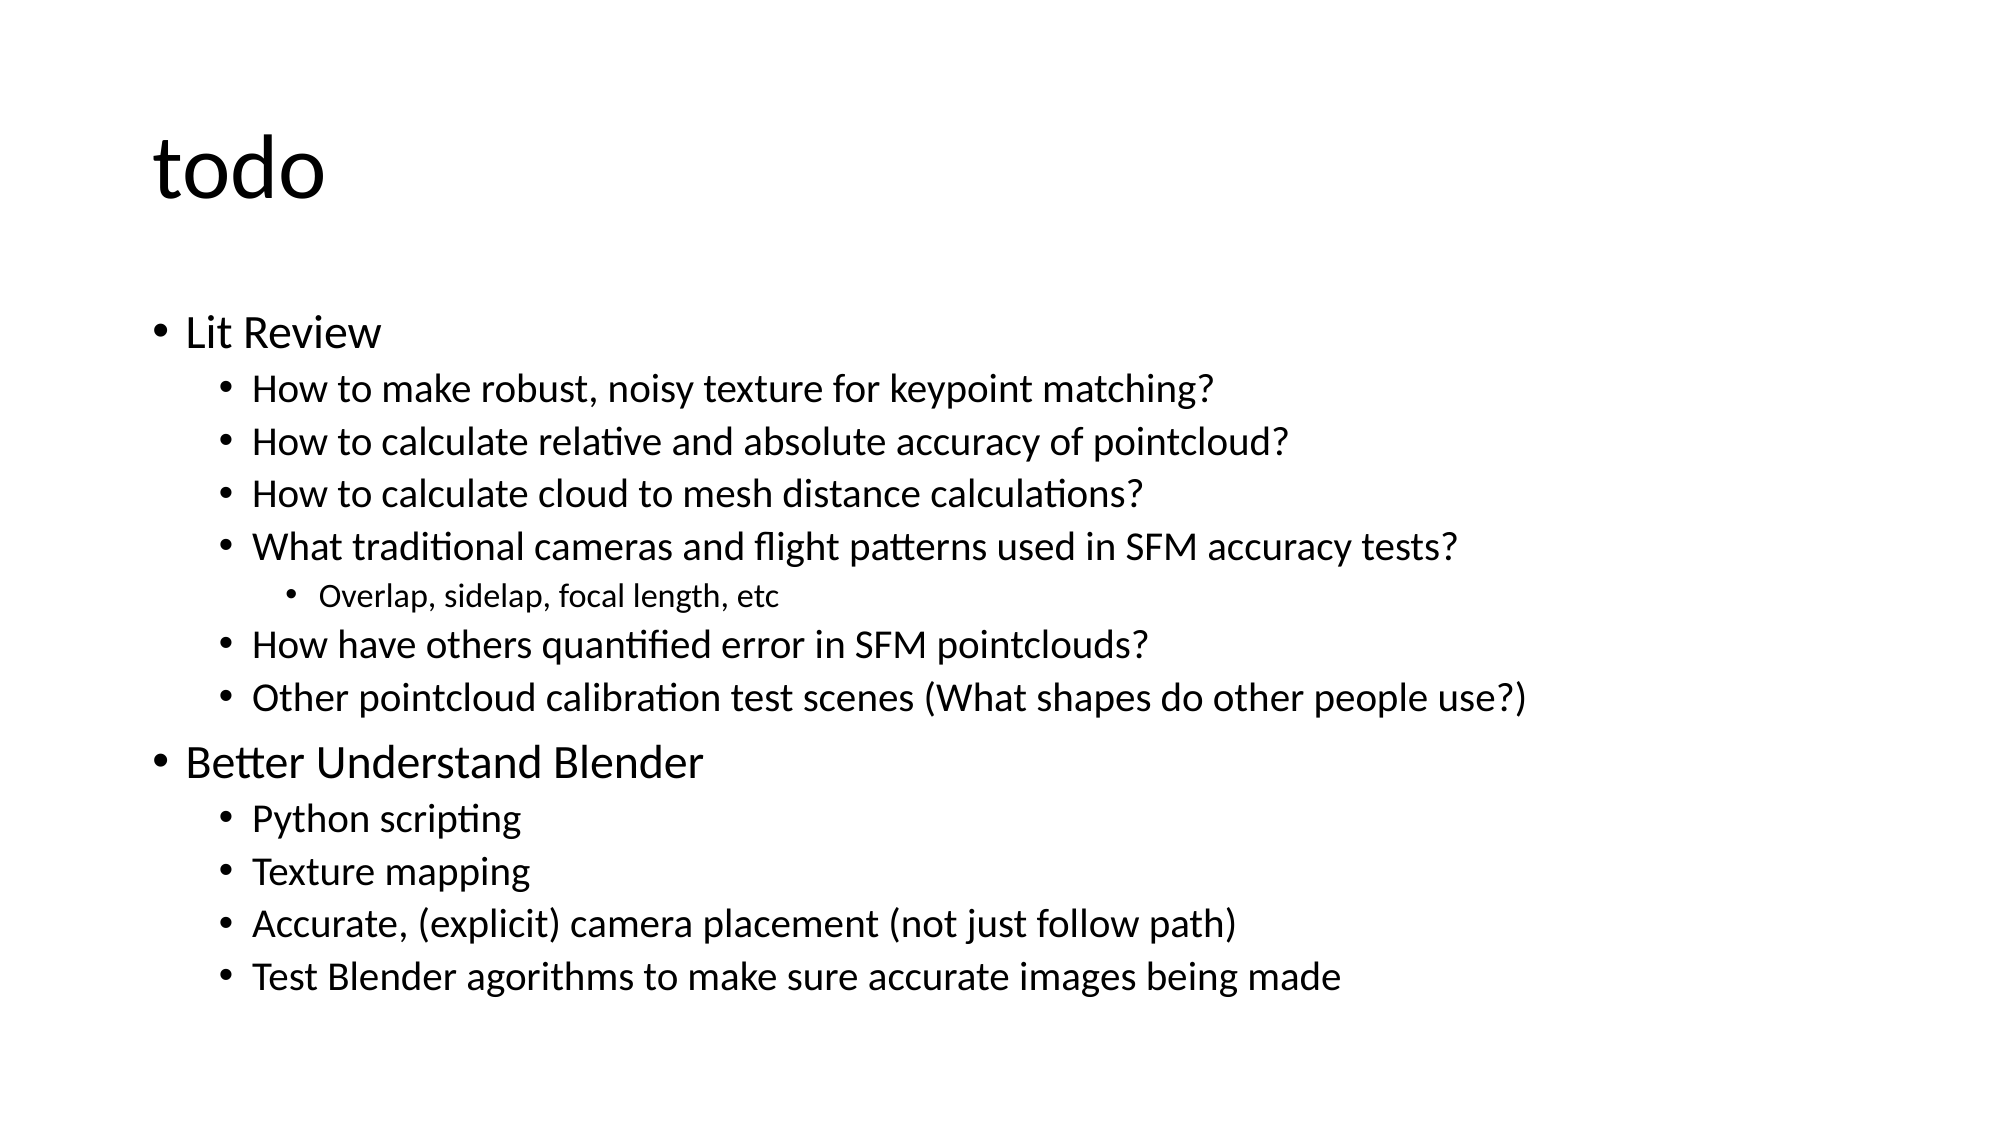

# todo
Lit Review
How to make robust, noisy texture for keypoint matching?
How to calculate relative and absolute accuracy of pointcloud?
How to calculate cloud to mesh distance calculations?
What traditional cameras and flight patterns used in SFM accuracy tests?
Overlap, sidelap, focal length, etc
How have others quantified error in SFM pointclouds?
Other pointcloud calibration test scenes (What shapes do other people use?)
Better Understand Blender
Python scripting
Texture mapping
Accurate, (explicit) camera placement (not just follow path)
Test Blender agorithms to make sure accurate images being made